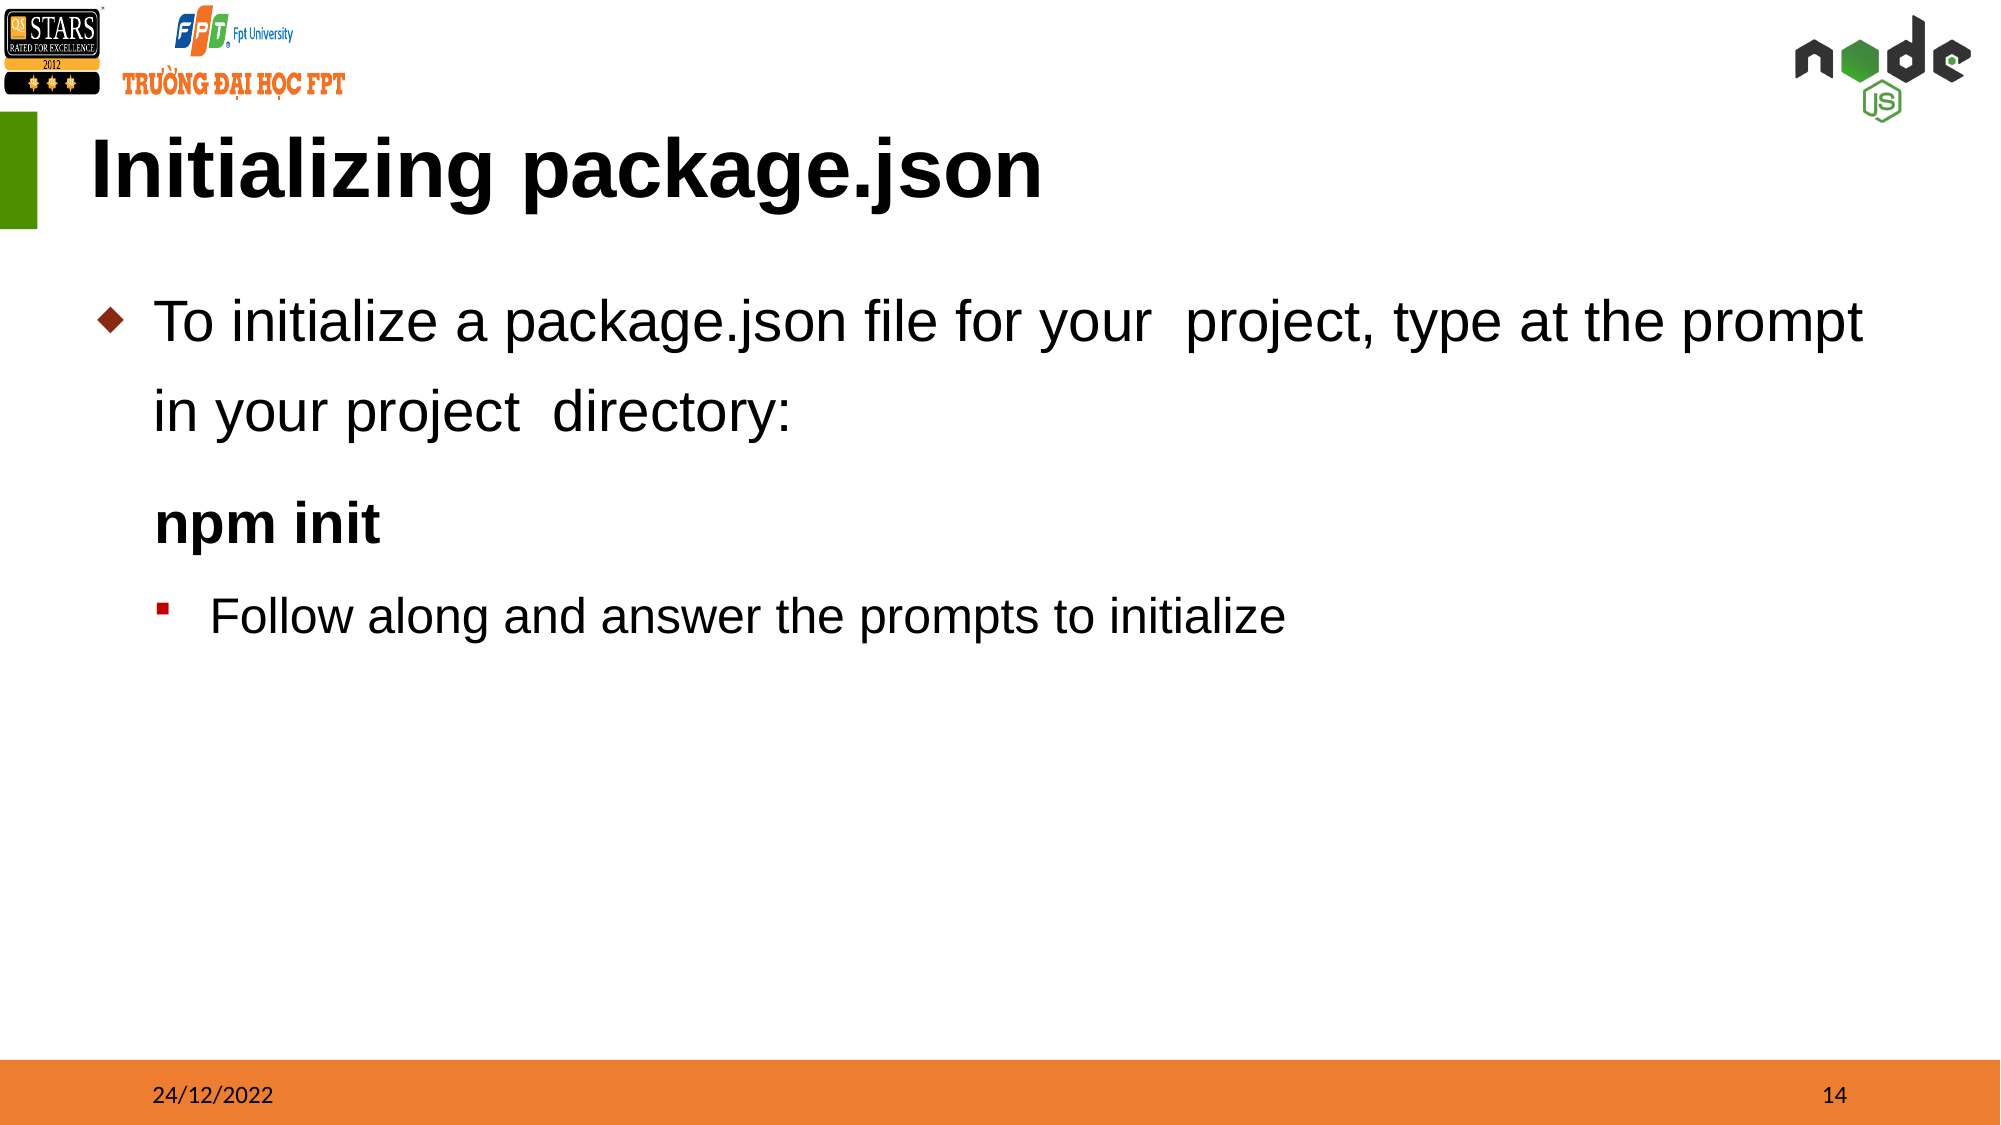

# Initializing package.json
To initialize a package.json file for your  project, type at the prompt in your project  directory:
npm init
Follow along and answer the prompts to initialize

24/12/2022
14